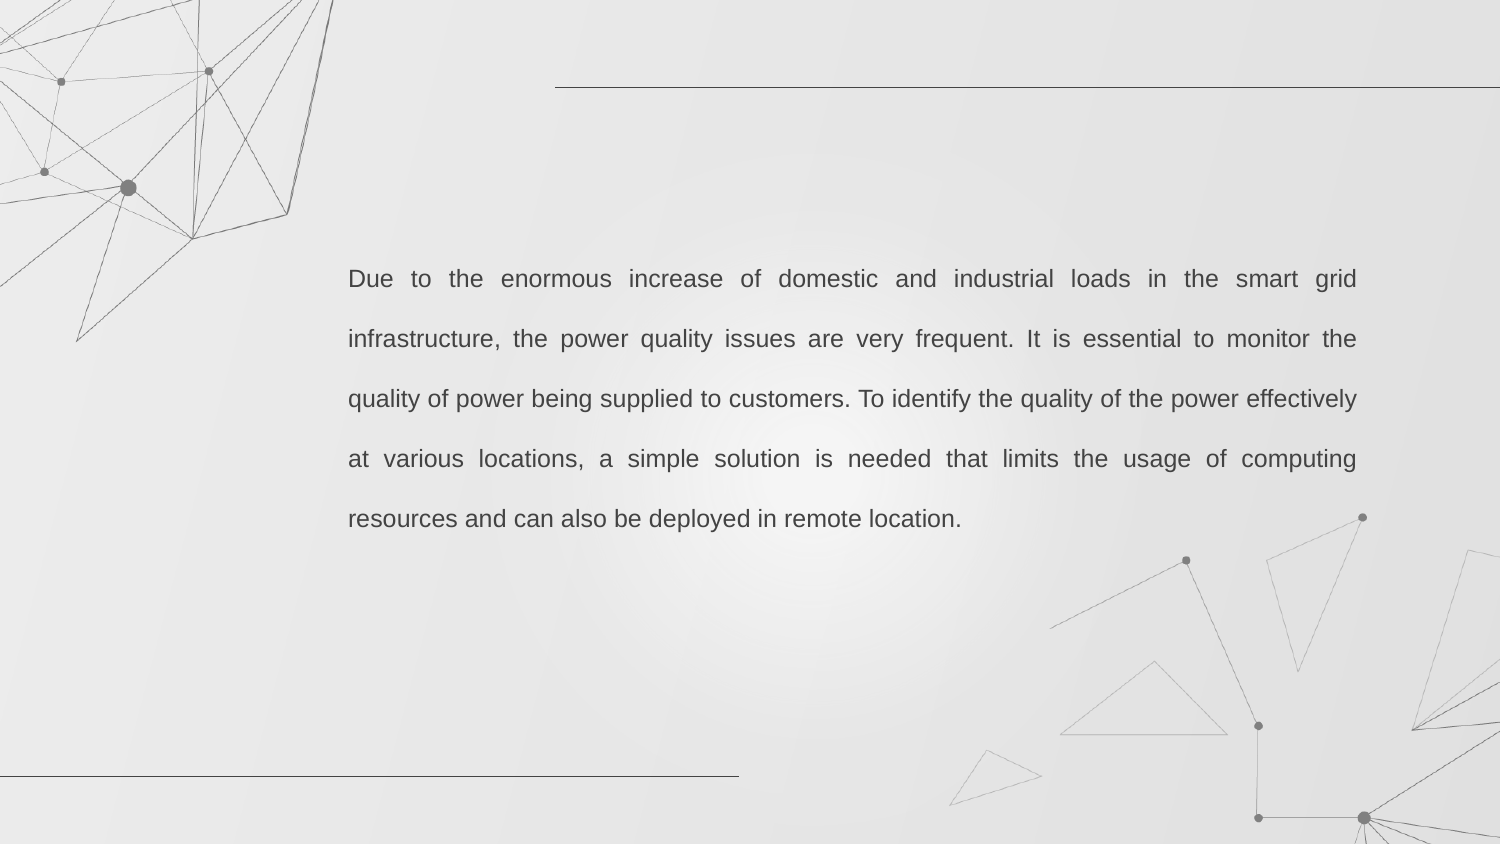

Due to the enormous increase of domestic and industrial loads in the smart grid infrastructure, the power quality issues are very frequent. It is essential to monitor the quality of power being supplied to customers. To identify the quality of the power effectively at various locations, a simple solution is needed that limits the usage of computing resources and can also be deployed in remote location.